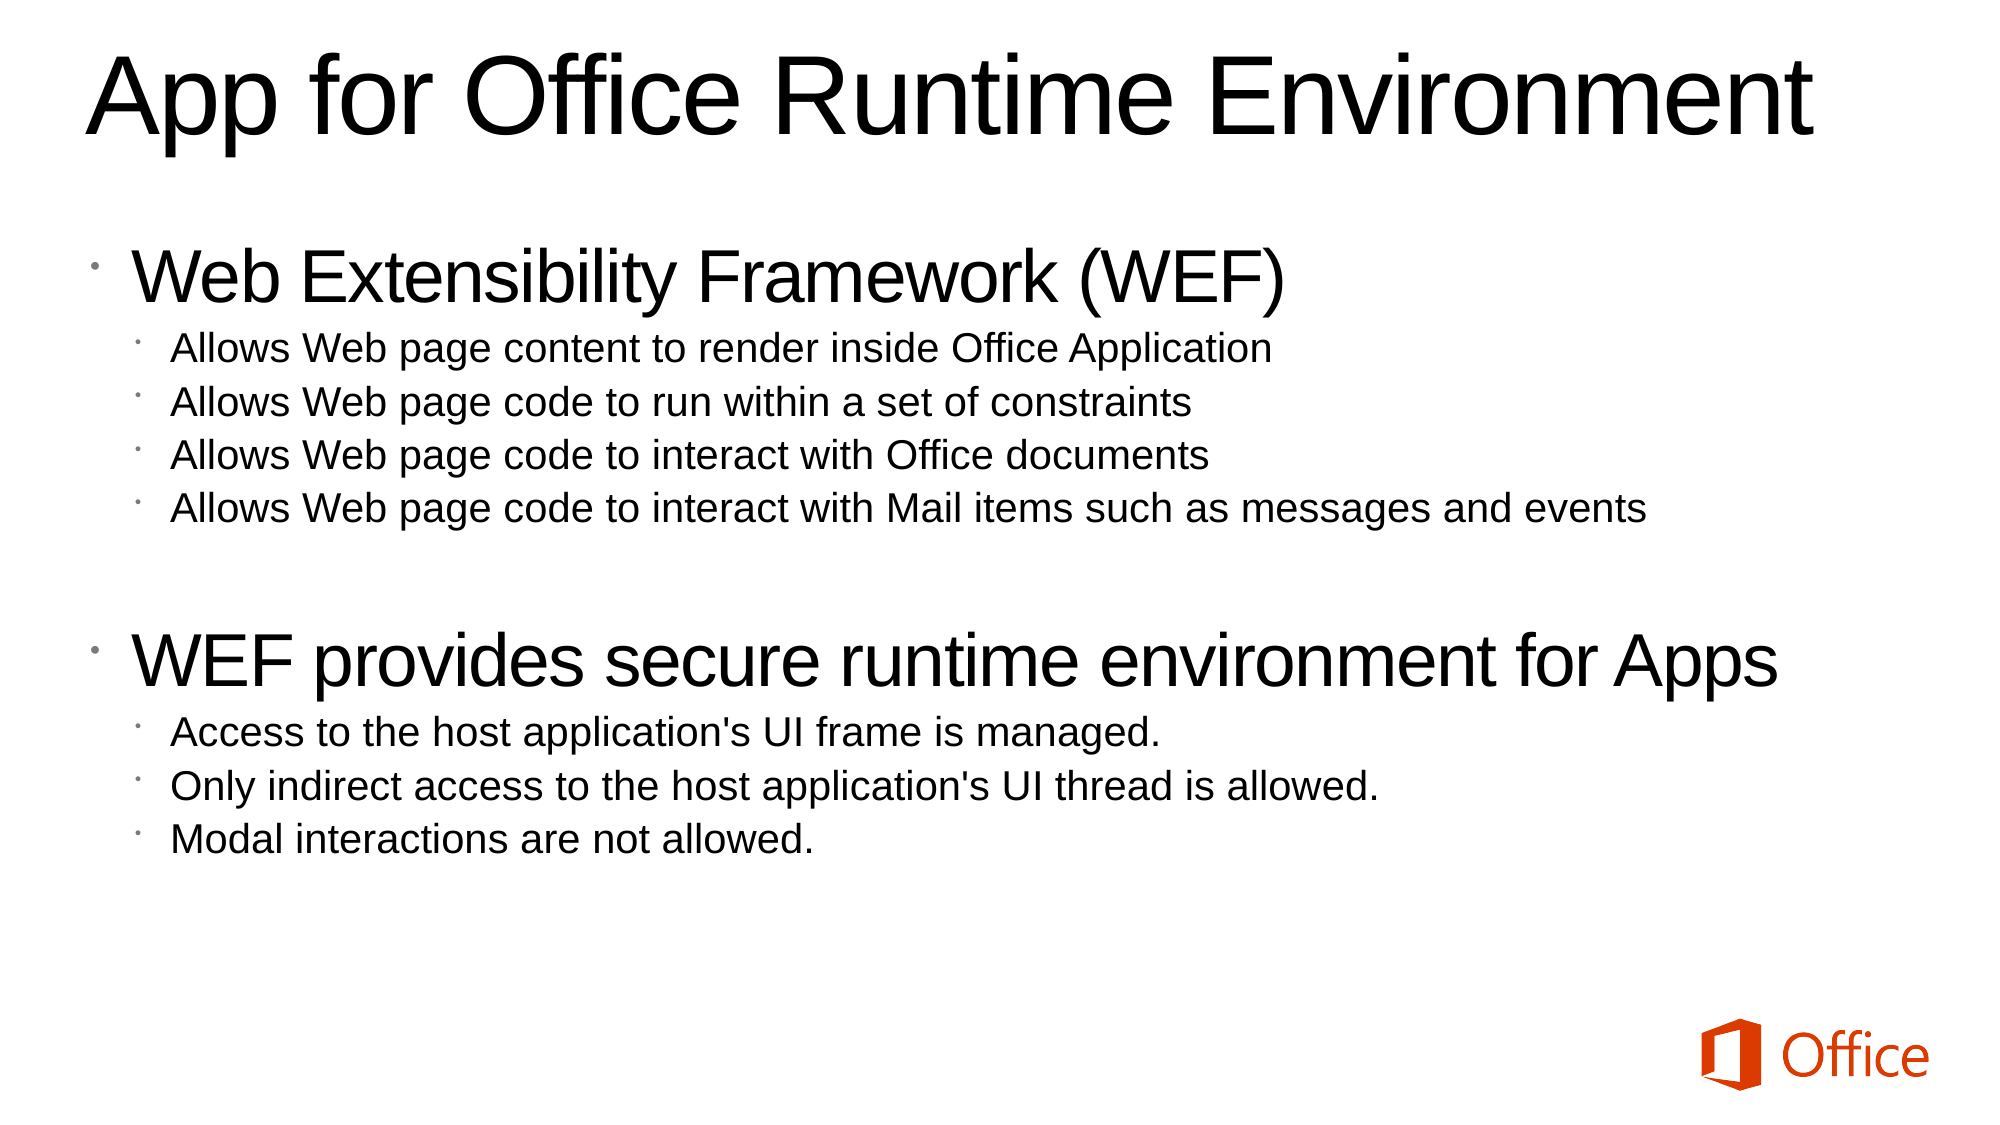

# App for Office Runtime Environment
Web Extensibility Framework (WEF)
Allows Web page content to render inside Office Application
Allows Web page code to run within a set of constraints
Allows Web page code to interact with Office documents
Allows Web page code to interact with Mail items such as messages and events

WEF provides secure runtime environment for Apps
Access to the host application's UI frame is managed.
Only indirect access to the host application's UI thread is allowed.
Modal interactions are not allowed.